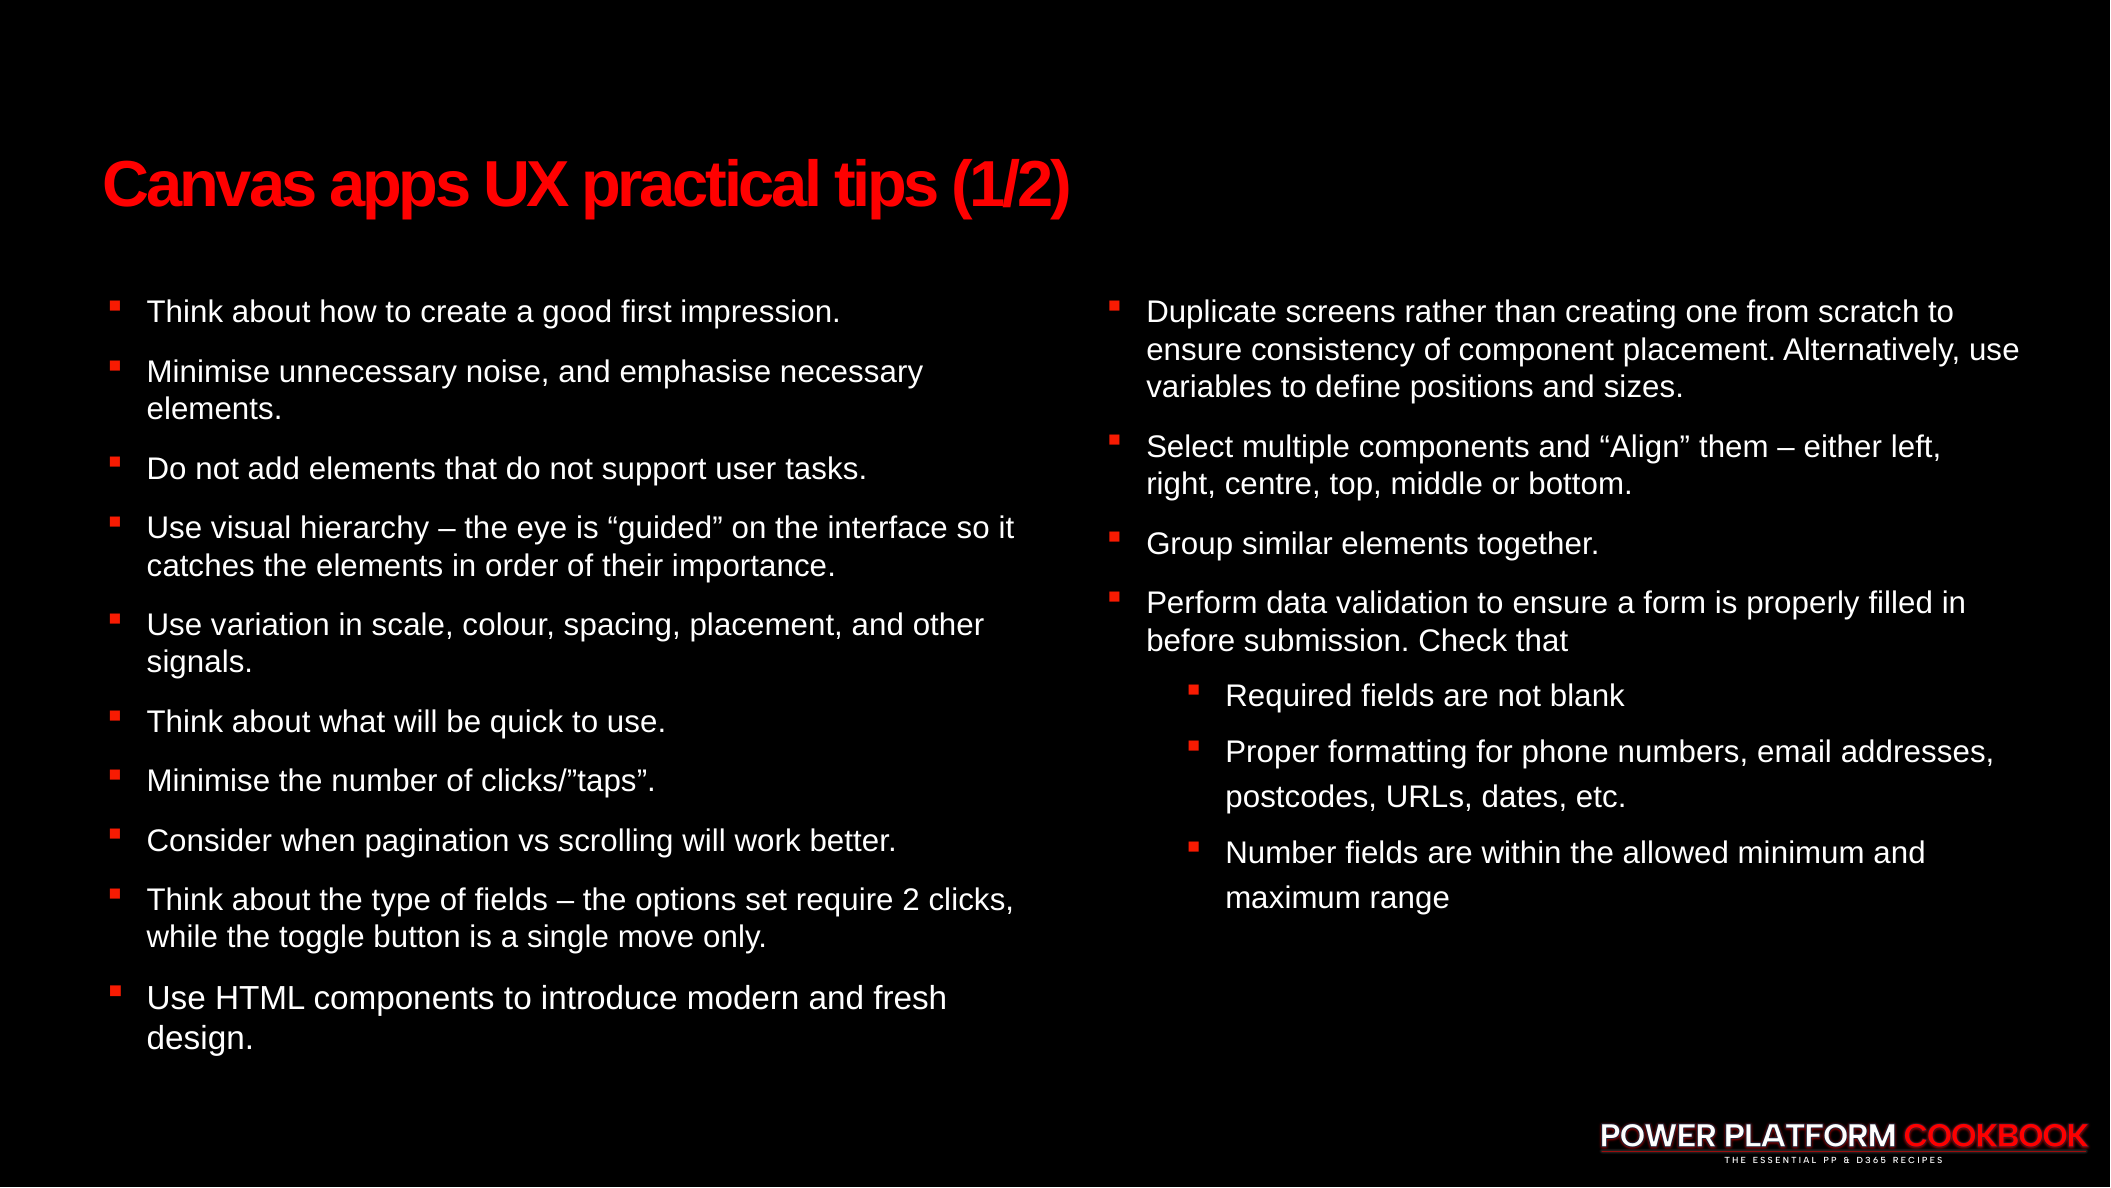

# Canvas apps UX practical tips (1/2)
Think about how to create a good first impression.
Minimise unnecessary noise, and emphasise necessary elements.
Do not add elements that do not support user tasks.
Use visual hierarchy – the eye is “guided” on the interface so it catches the elements in order of their importance.
Use variation in scale, colour, spacing, placement, and other signals.
Think about what will be quick to use.
Minimise the number of clicks/”taps”.
Consider when pagination vs scrolling will work better.
Think about the type of fields – the options set require 2 clicks, while the toggle button is a single move only.
Use HTML components to introduce modern and fresh design.
Duplicate screens rather than creating one from scratch to ensure consistency of component placement. Alternatively, use variables to define positions and sizes.
Select multiple components and “Align” them – either left, right, centre, top, middle or bottom.
Group similar elements together.
Perform data validation to ensure a form is properly filled in before submission. Check that
Required fields are not blank
Proper formatting for phone numbers, email addresses, postcodes, URLs, dates, etc.
Number fields are within the allowed minimum and maximum range